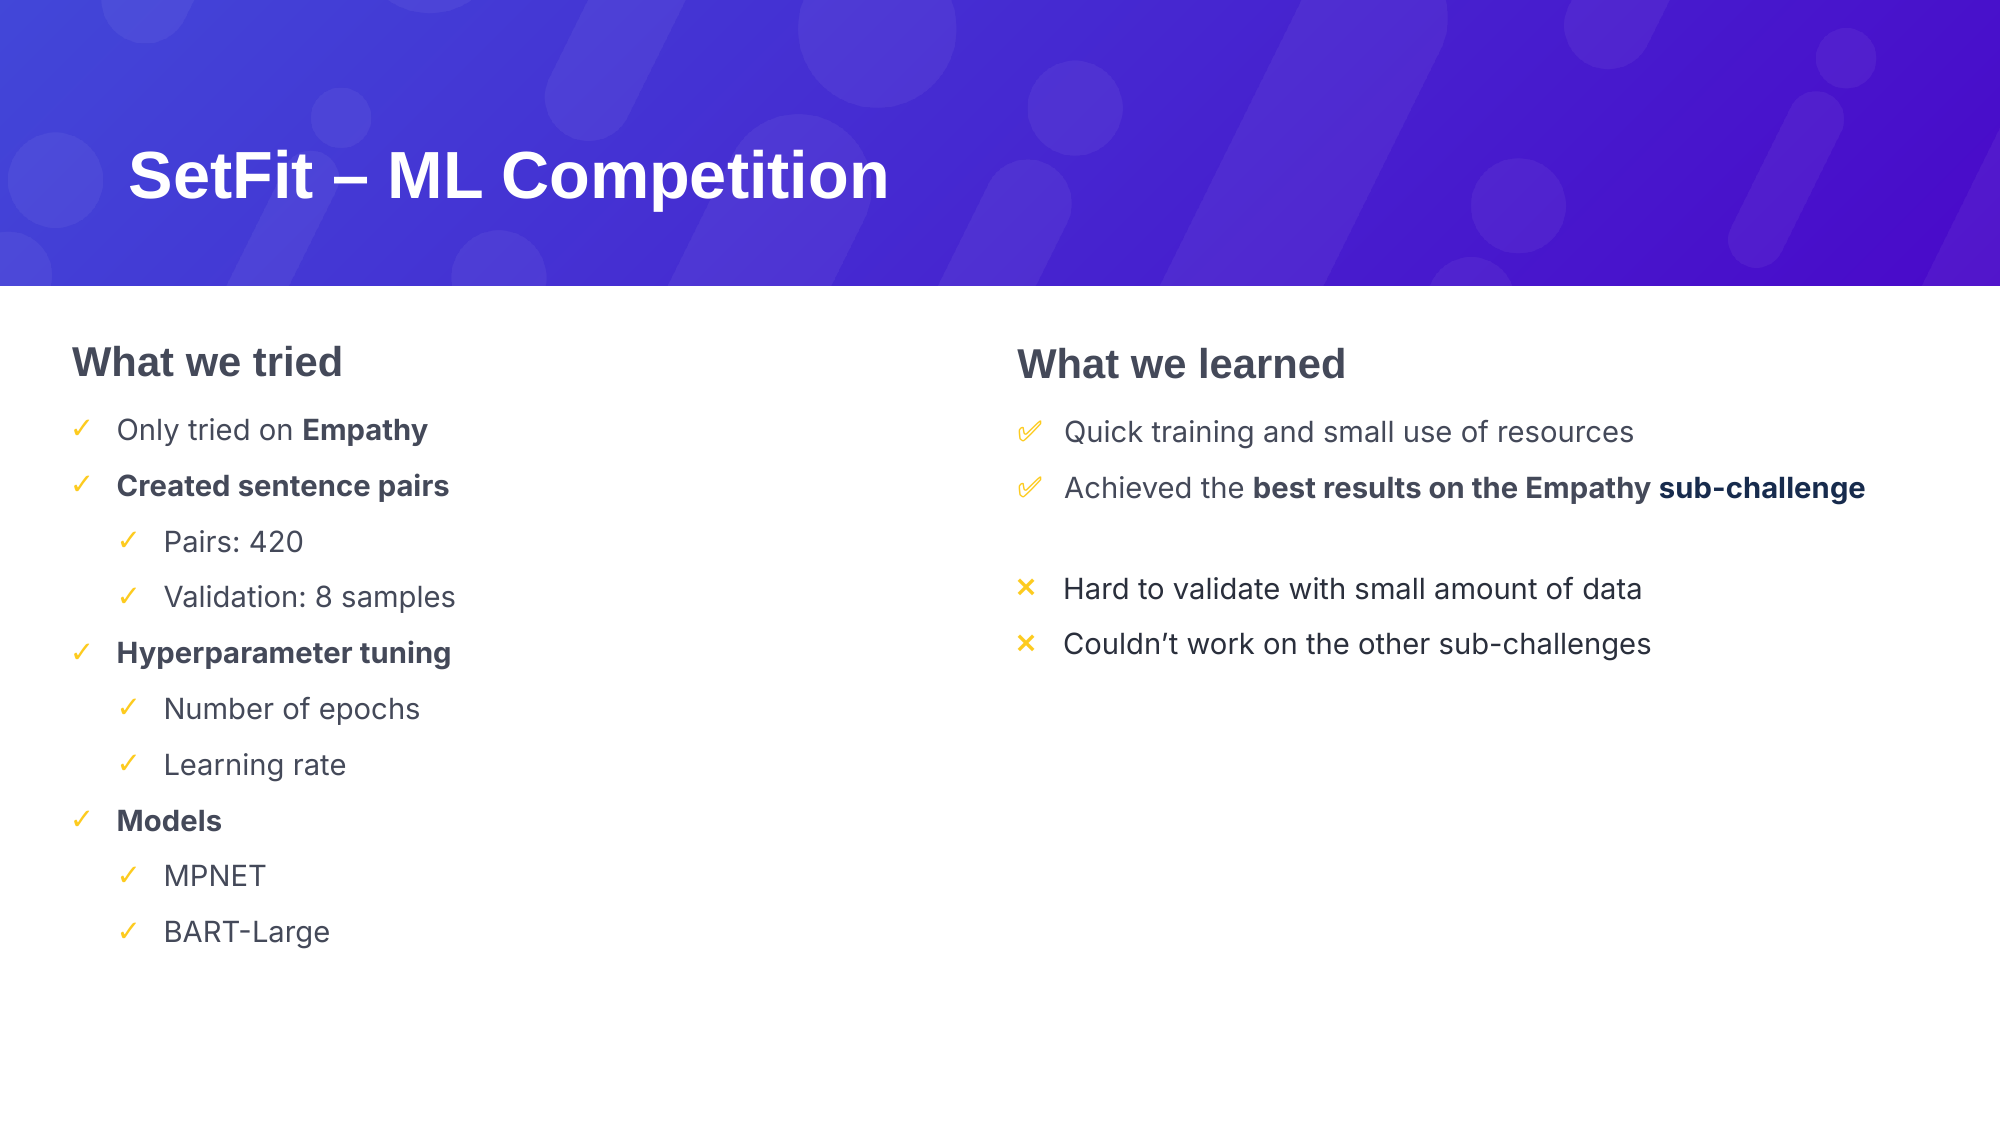

# SetFit – ML Competition
What we tried
What we learned
Only tried on Empathy
Created sentence pairs
Pairs: 420
Validation: 8 samples
Hyperparameter tuning
Number of epochs
Learning rate
Models
MPNET
BART-Large

Quick training and small use of resources
Achieved the best results on the Empathy sub-challenge
Hard to validate with small amount of data
Couldn’t work on the other sub-challenges